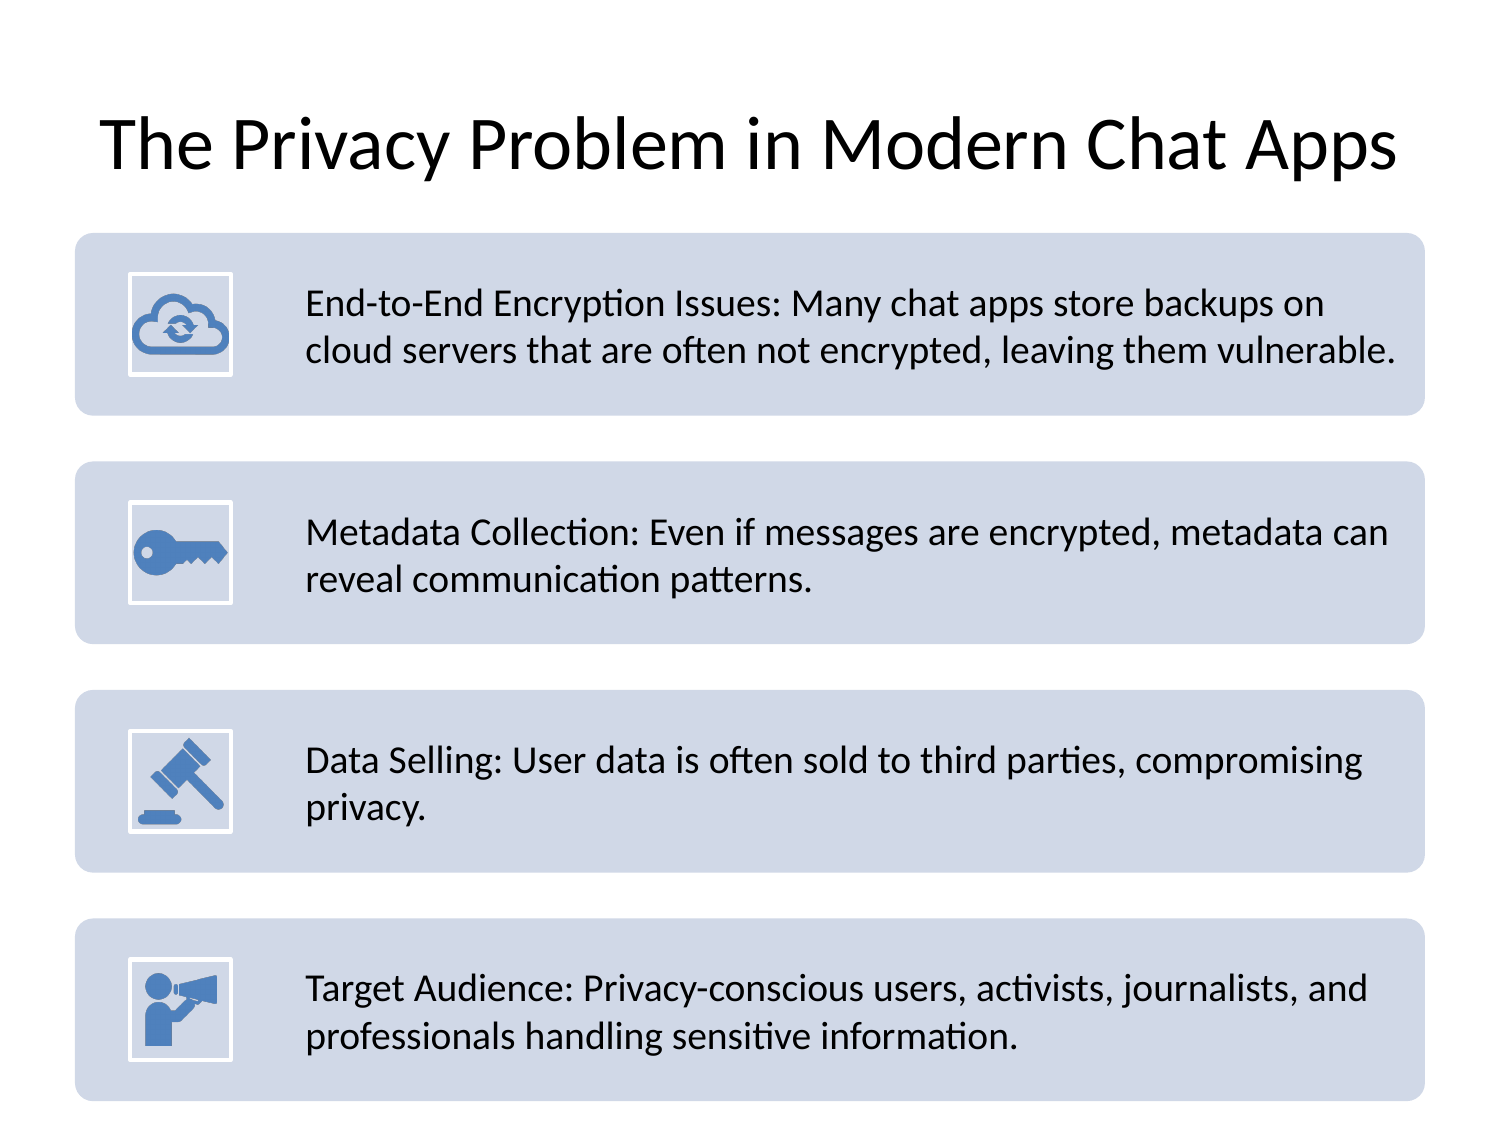

# The Privacy Problem in Modern Chat Apps
End-to-End Encryption Issues: Many chat apps store backups on cloud servers that are often not encrypted, leaving them vulnerable.
Metadata Collection: Even if messages are encrypted, metadata can reveal communication patterns.
Data Selling: User data is often sold to third parties, compromising privacy.
Target Audience: Privacy-conscious users, activists, journalists, and professionals handling sensitive information.